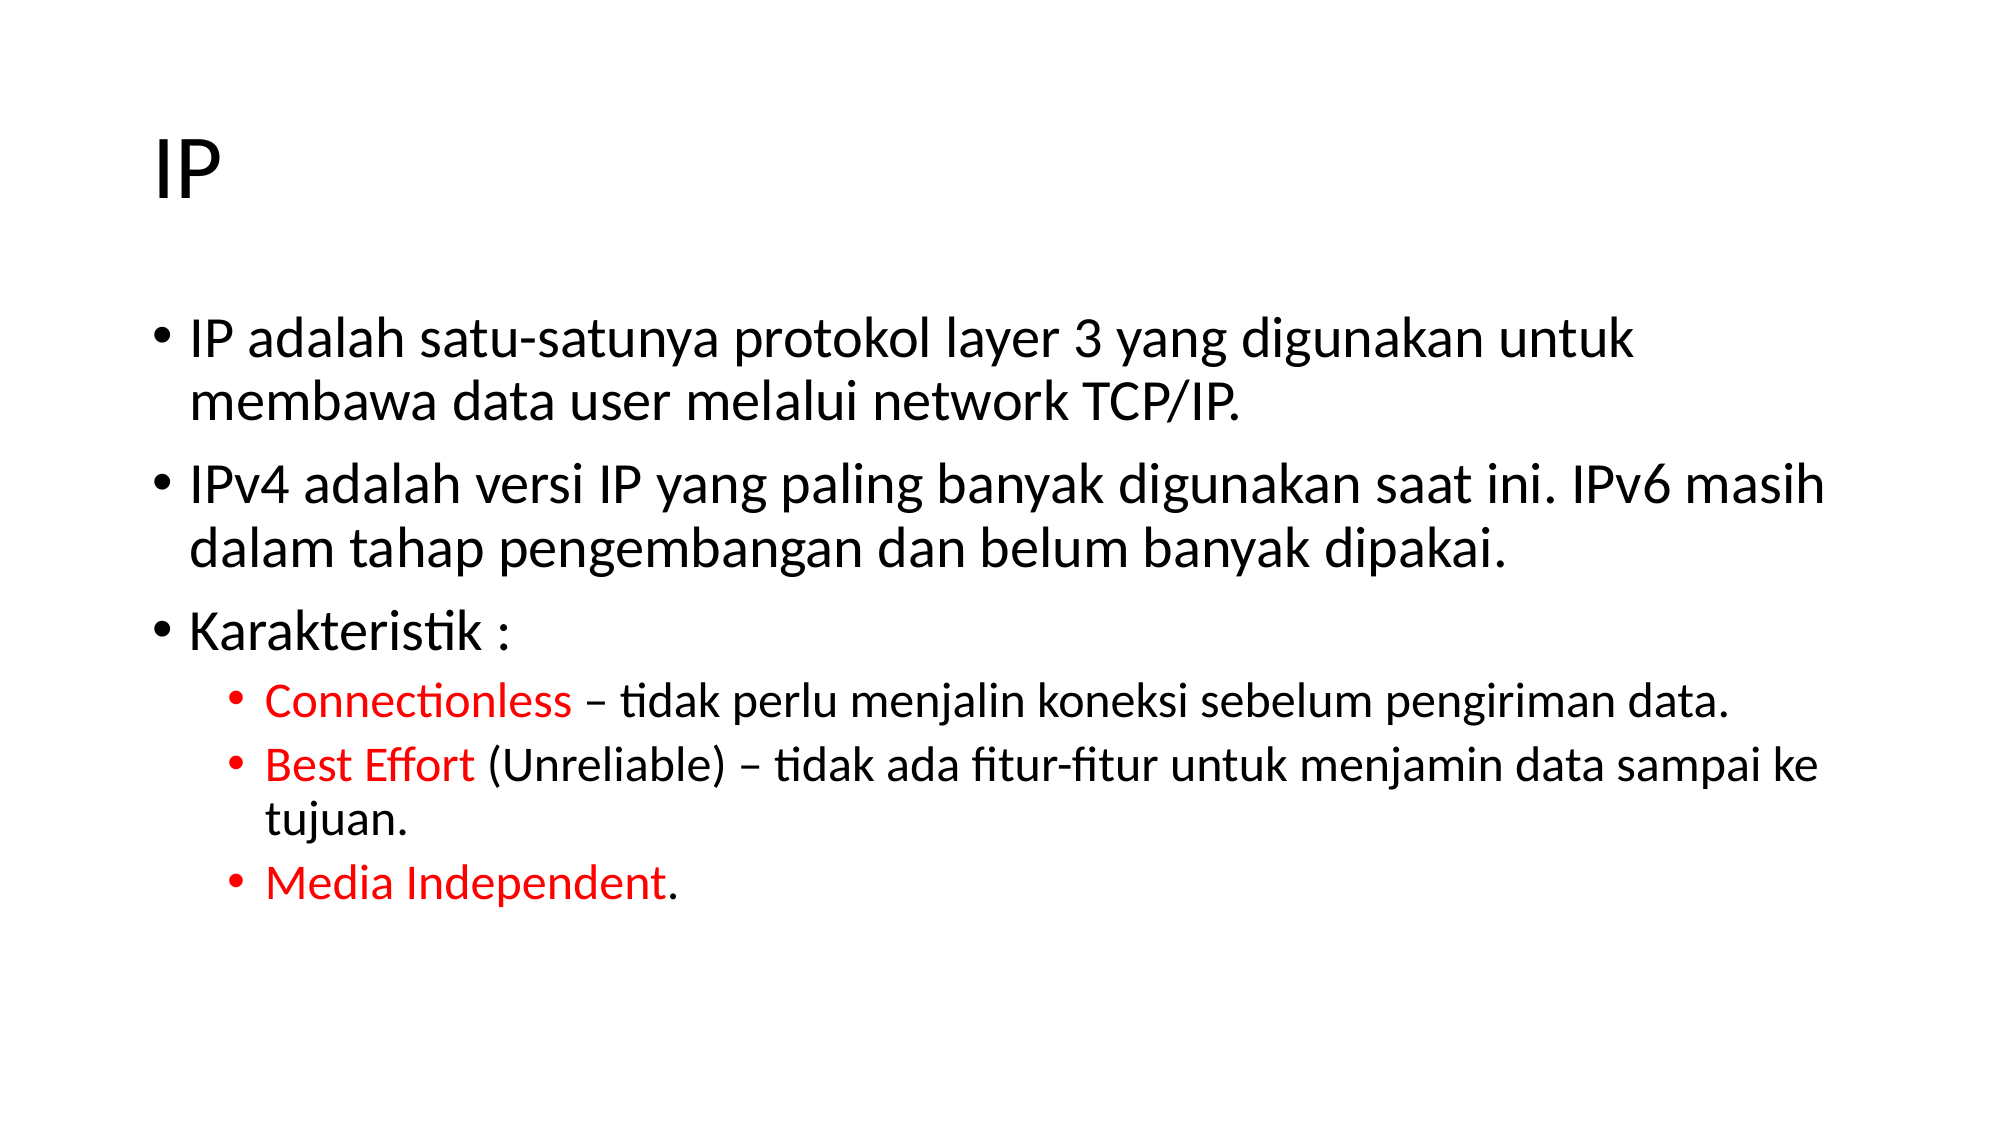

# IP
IP adalah satu-satunya protokol layer 3 yang digunakan untuk membawa data user melalui network TCP/IP.
IPv4 adalah versi IP yang paling banyak digunakan saat ini. IPv6 masih dalam tahap pengembangan dan belum banyak dipakai.
Karakteristik :
Connectionless – tidak perlu menjalin koneksi sebelum pengiriman data.
Best Effort (Unreliable) – tidak ada fitur-fitur untuk menjamin data sampai ke tujuan.
Media Independent.